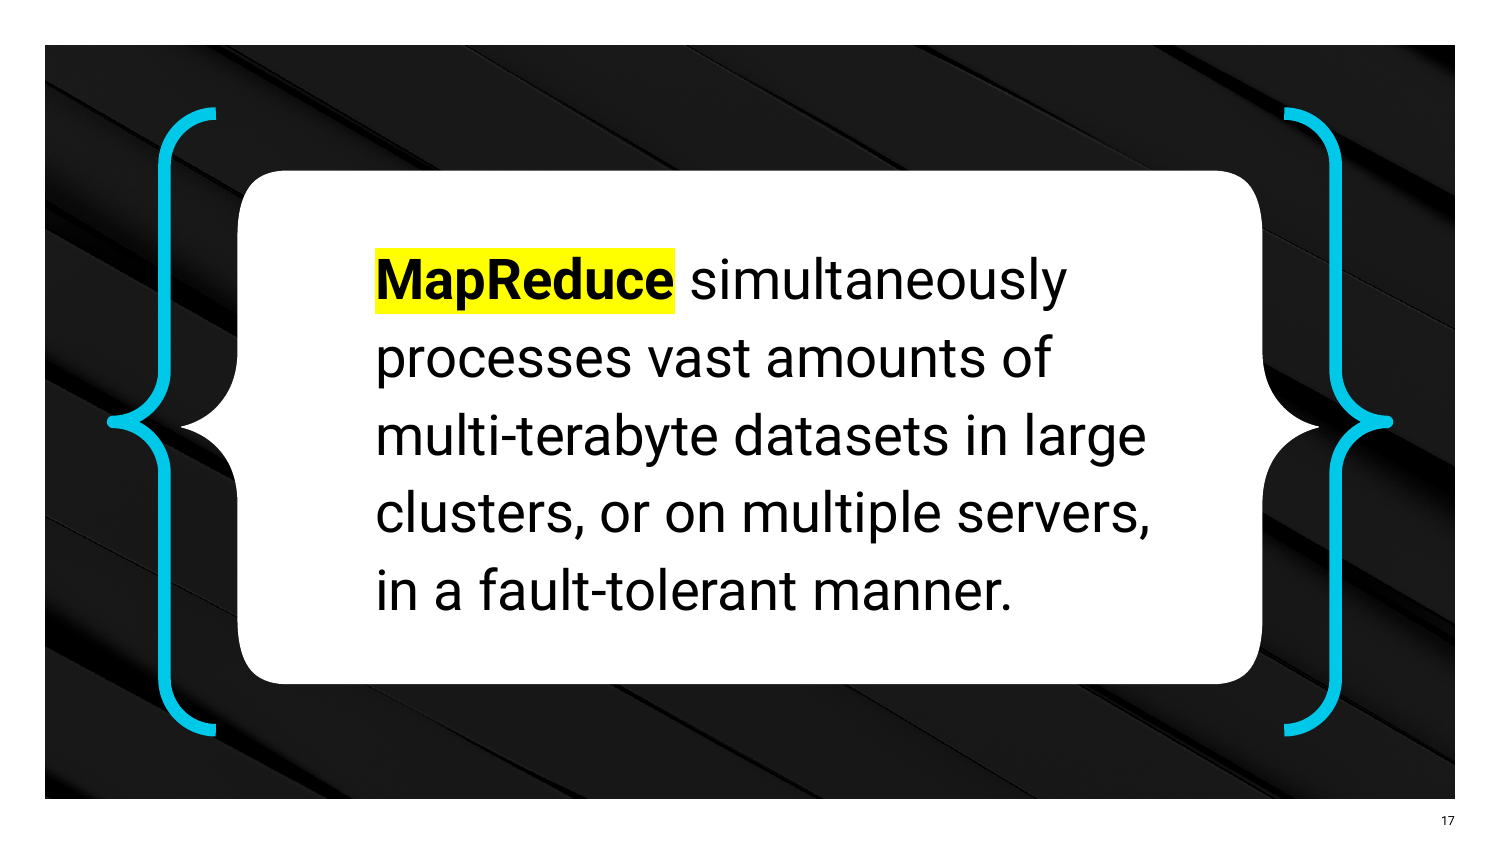

MapReduce simultaneously
processes vast amounts of multi-terabyte datasets in large clusters, or on multiple servers,
in a fault-tolerant manner.

17